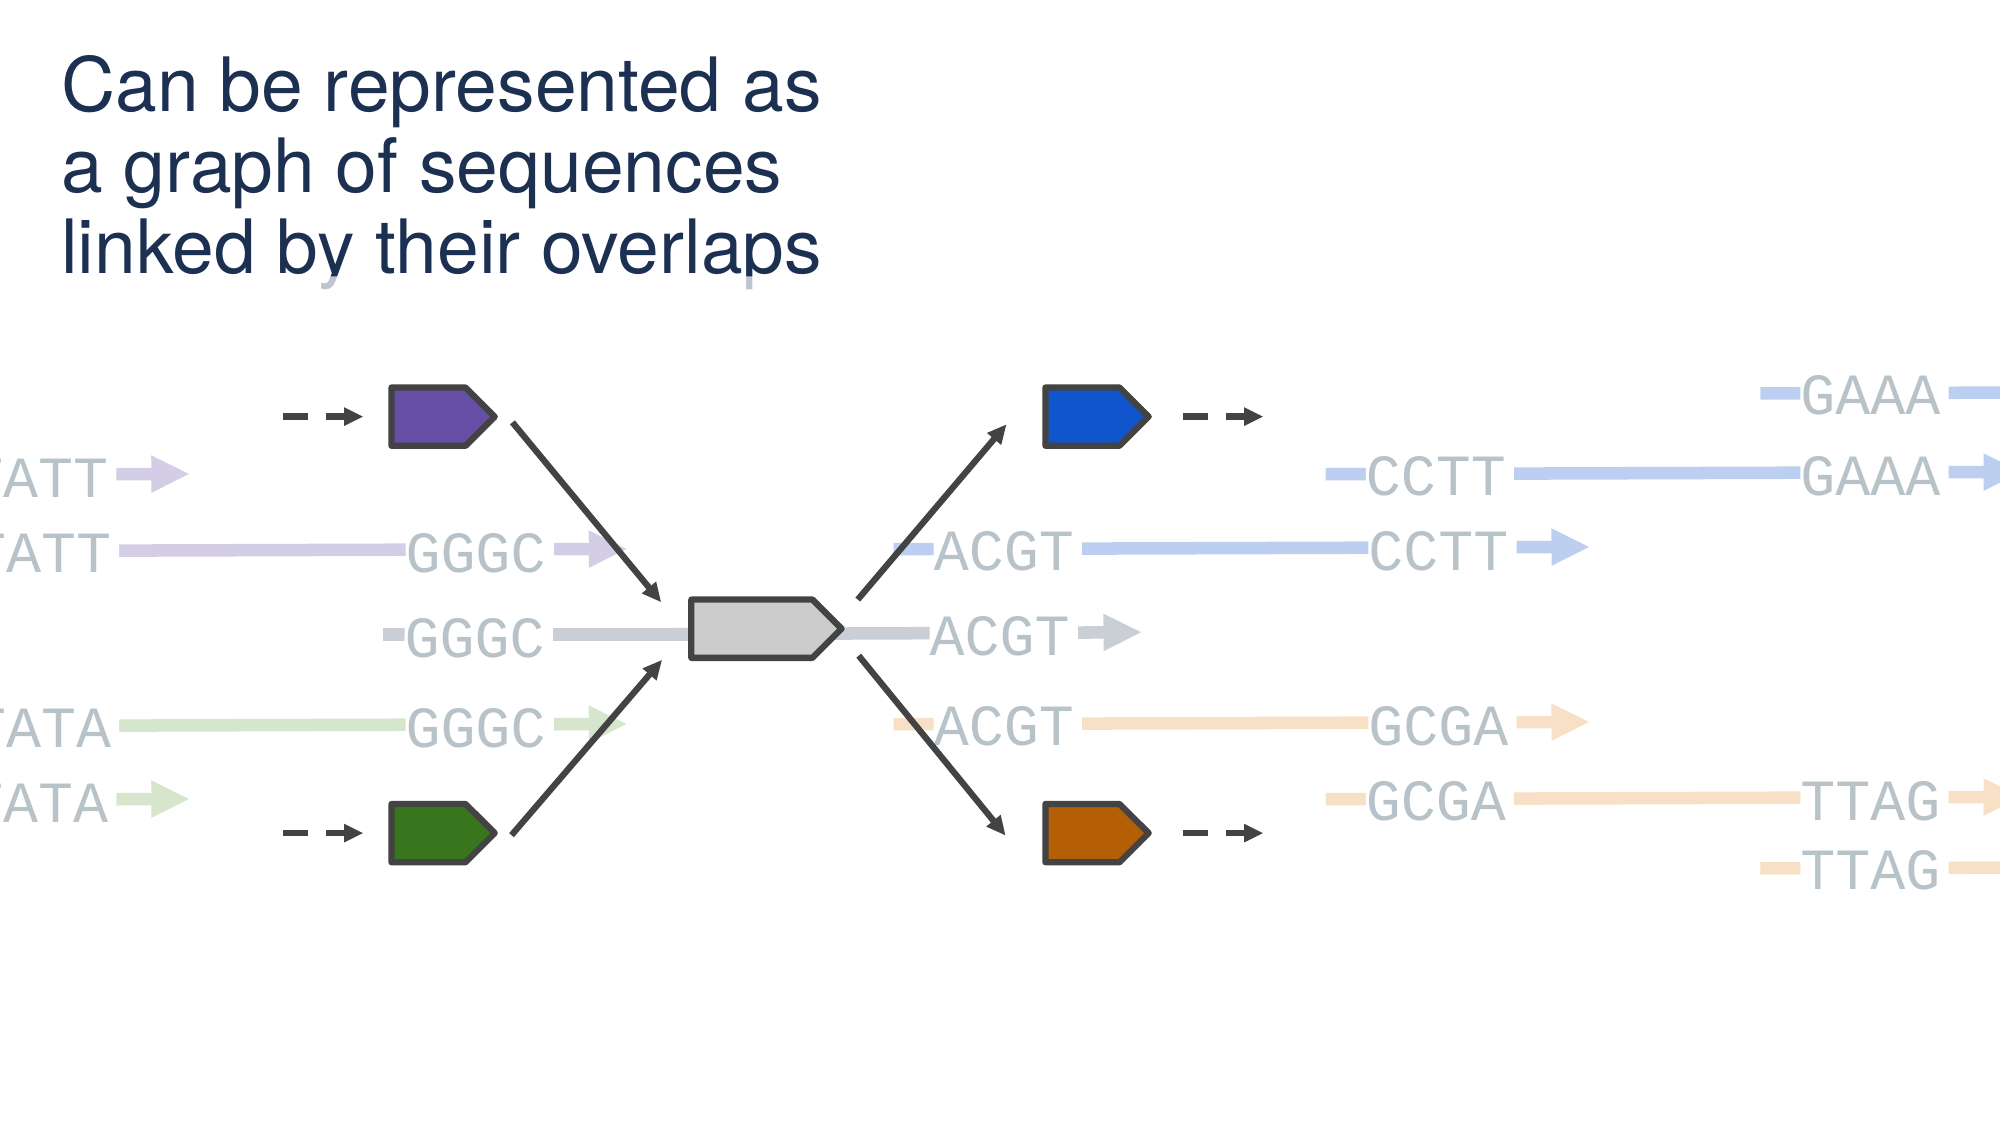

# Can be represented as a graph of sequences linked by their overlaps

GAAA

CCTT
GAAA
TATT
ACGT
CCTT
TATT
GGGC

ACGT
GGGC
ACGT
GCGA
TATA
GGGC
GCGA
TTAG
TATA

TTAG